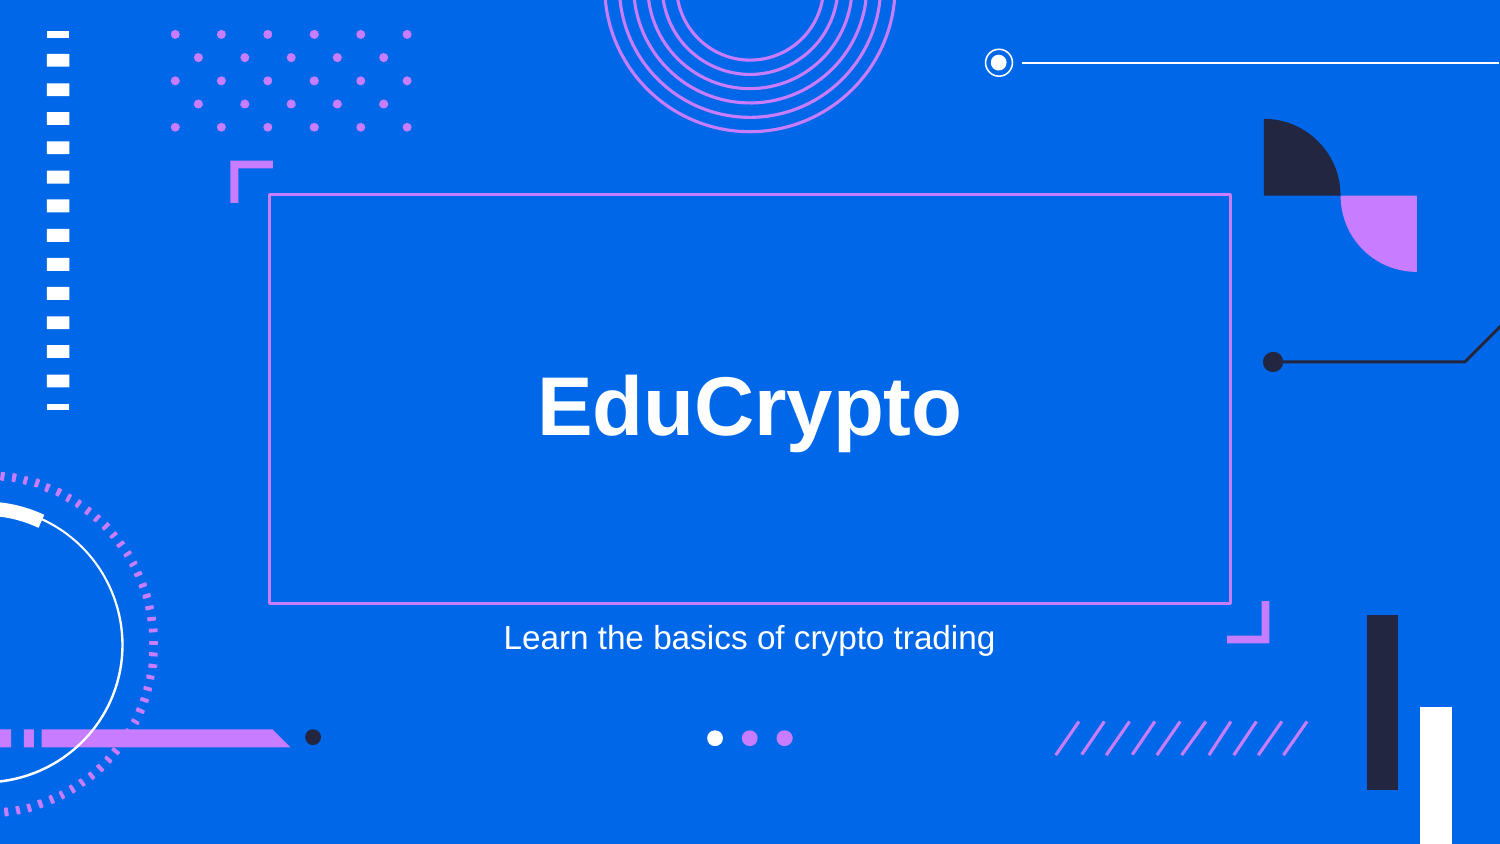

# EduCrypto
Learn the basics of crypto trading